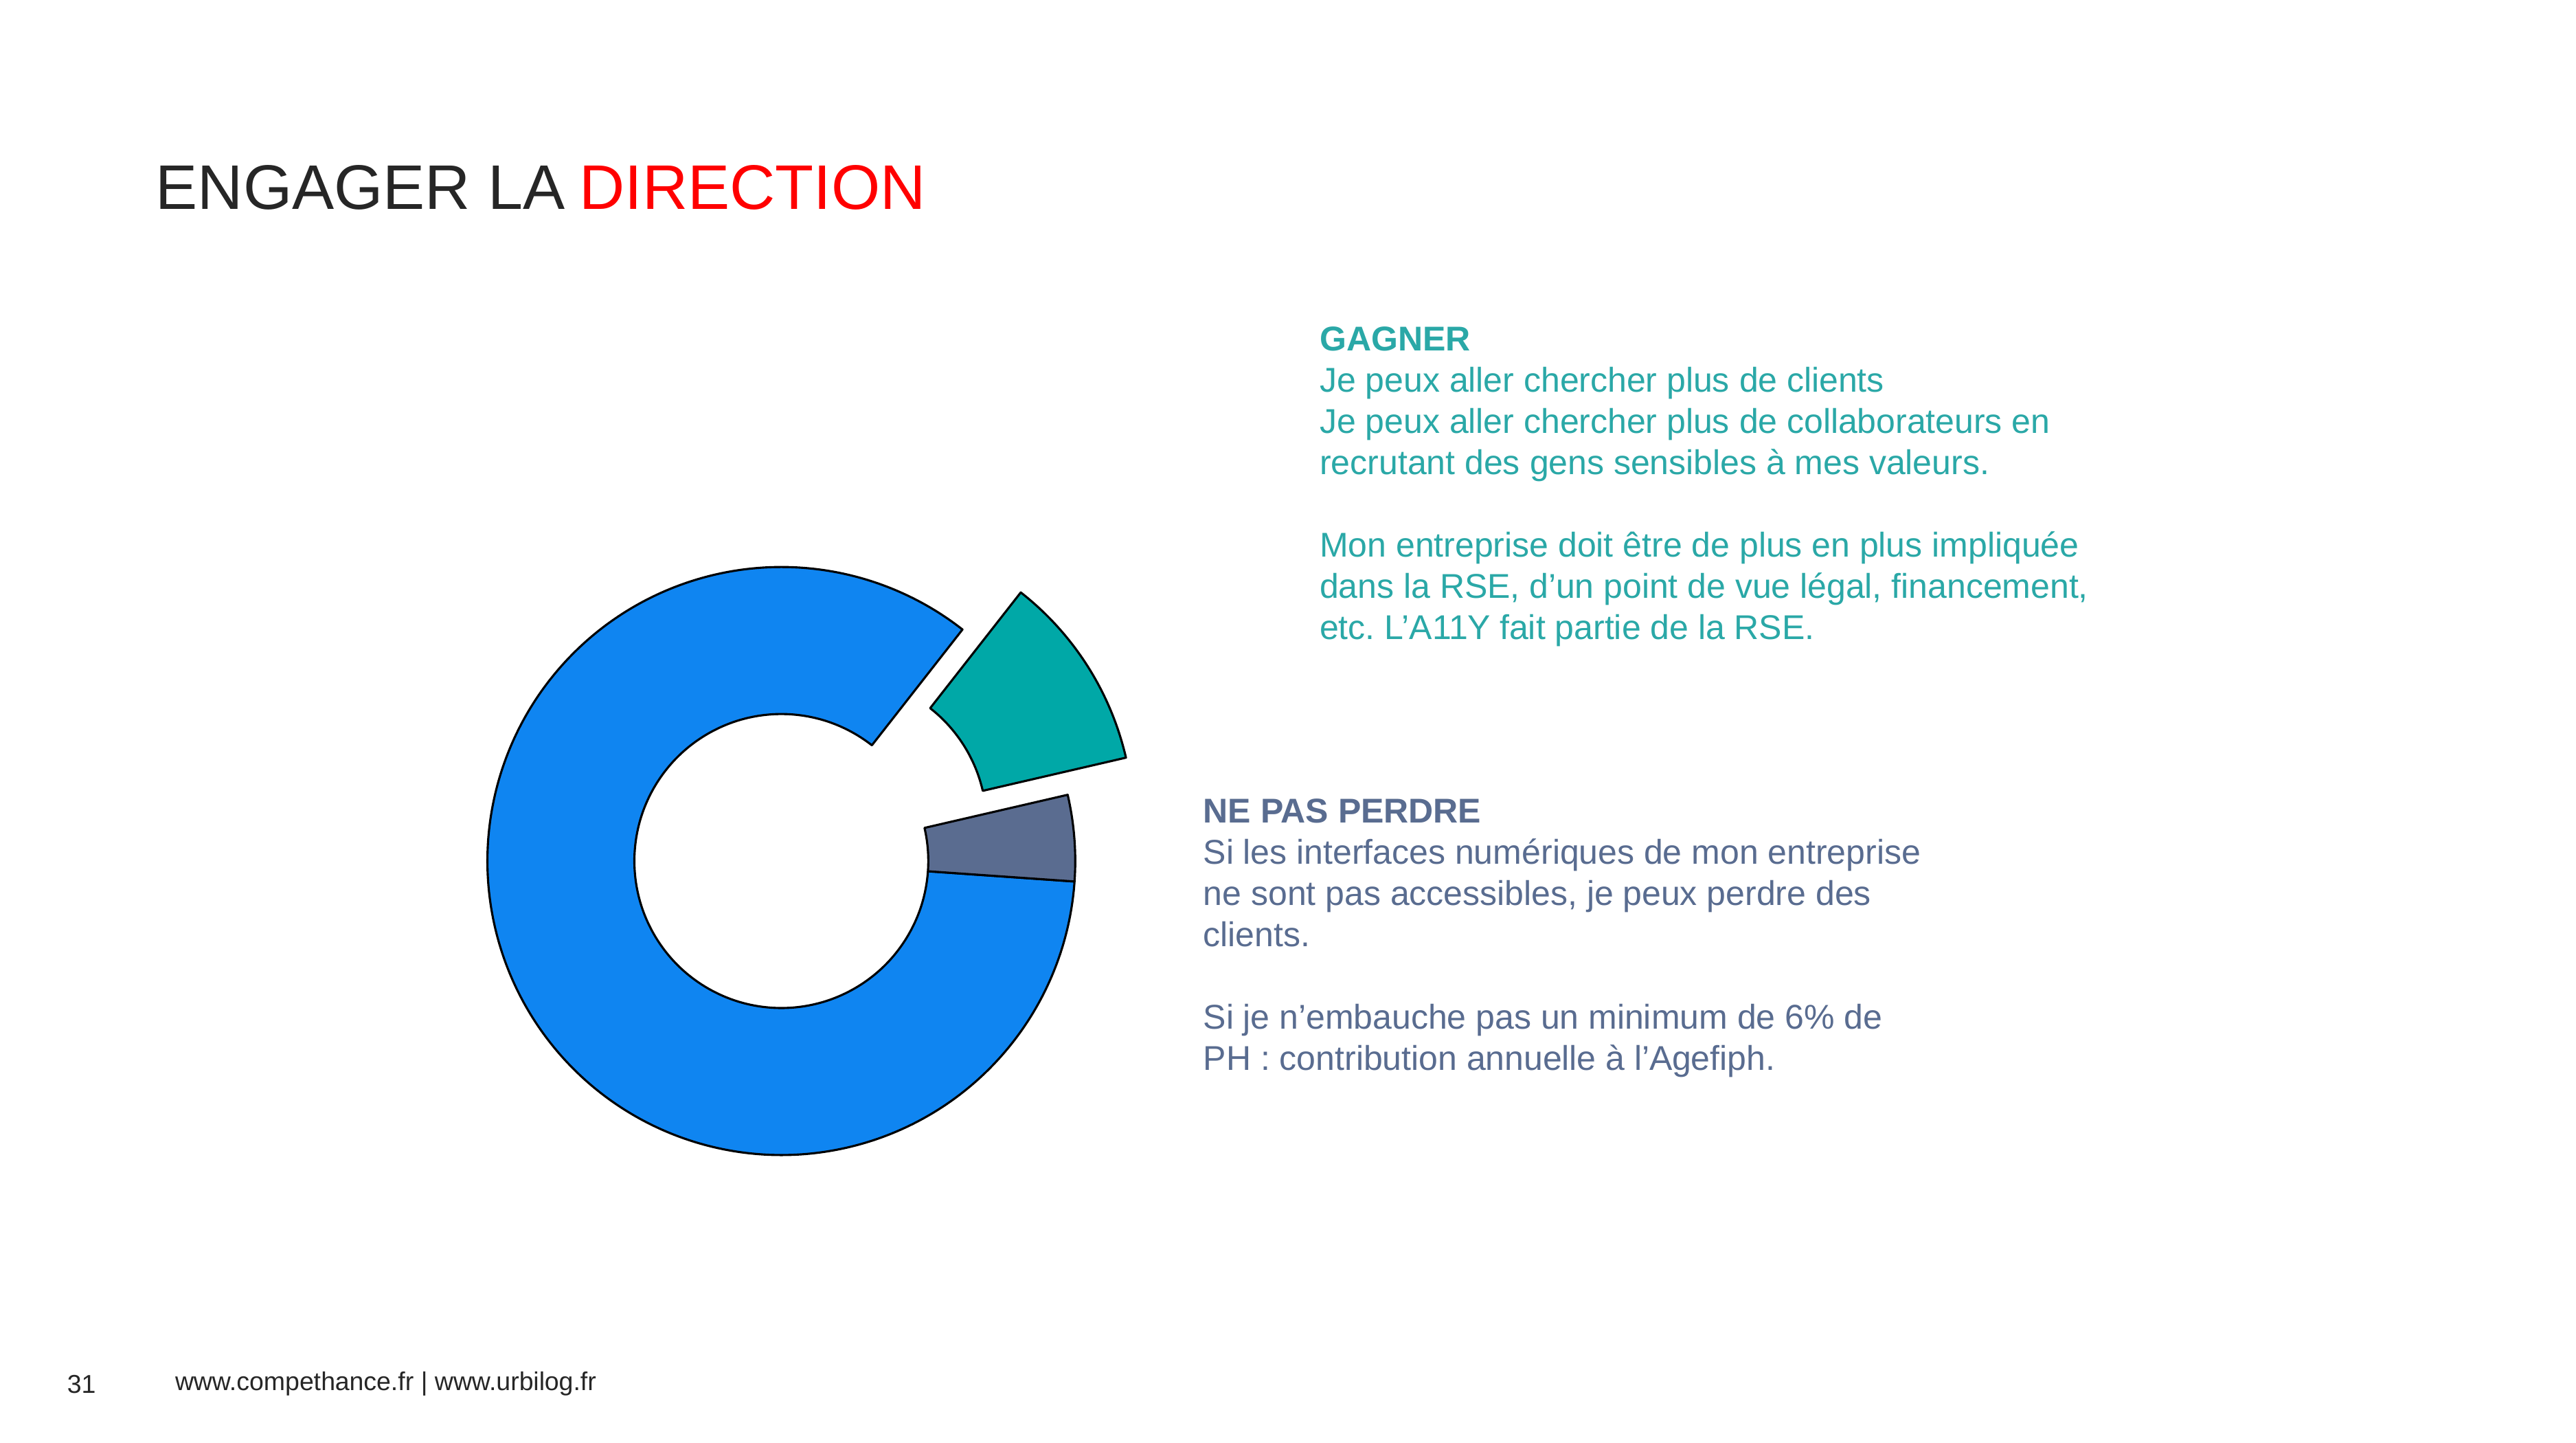

# ENGAGER LA DIRECTION
GAGNER
Je peux aller chercher plus de clients
Je peux aller chercher plus de collaborateurs en recrutant des gens sensibles à mes valeurs.

Mon entreprise doit être de plus en plus impliquée dans la RSE, d’un point de vue légal, financement, etc. L’A11Y fait partie de la RSE.

### Chart

| Category | Ventes |
|---|---|
| 1er trim. | 25.0 |
| 2e trim. | 3.2 |
| 3e trim. | 1.4 |
NE PAS PERDRE
Si les interfaces numériques de mon entreprise ne sont pas accessibles, je peux perdre des clients.

Si je n’embauche pas un minimum de 6% de PH : contribution annuelle à l’Agefiph.